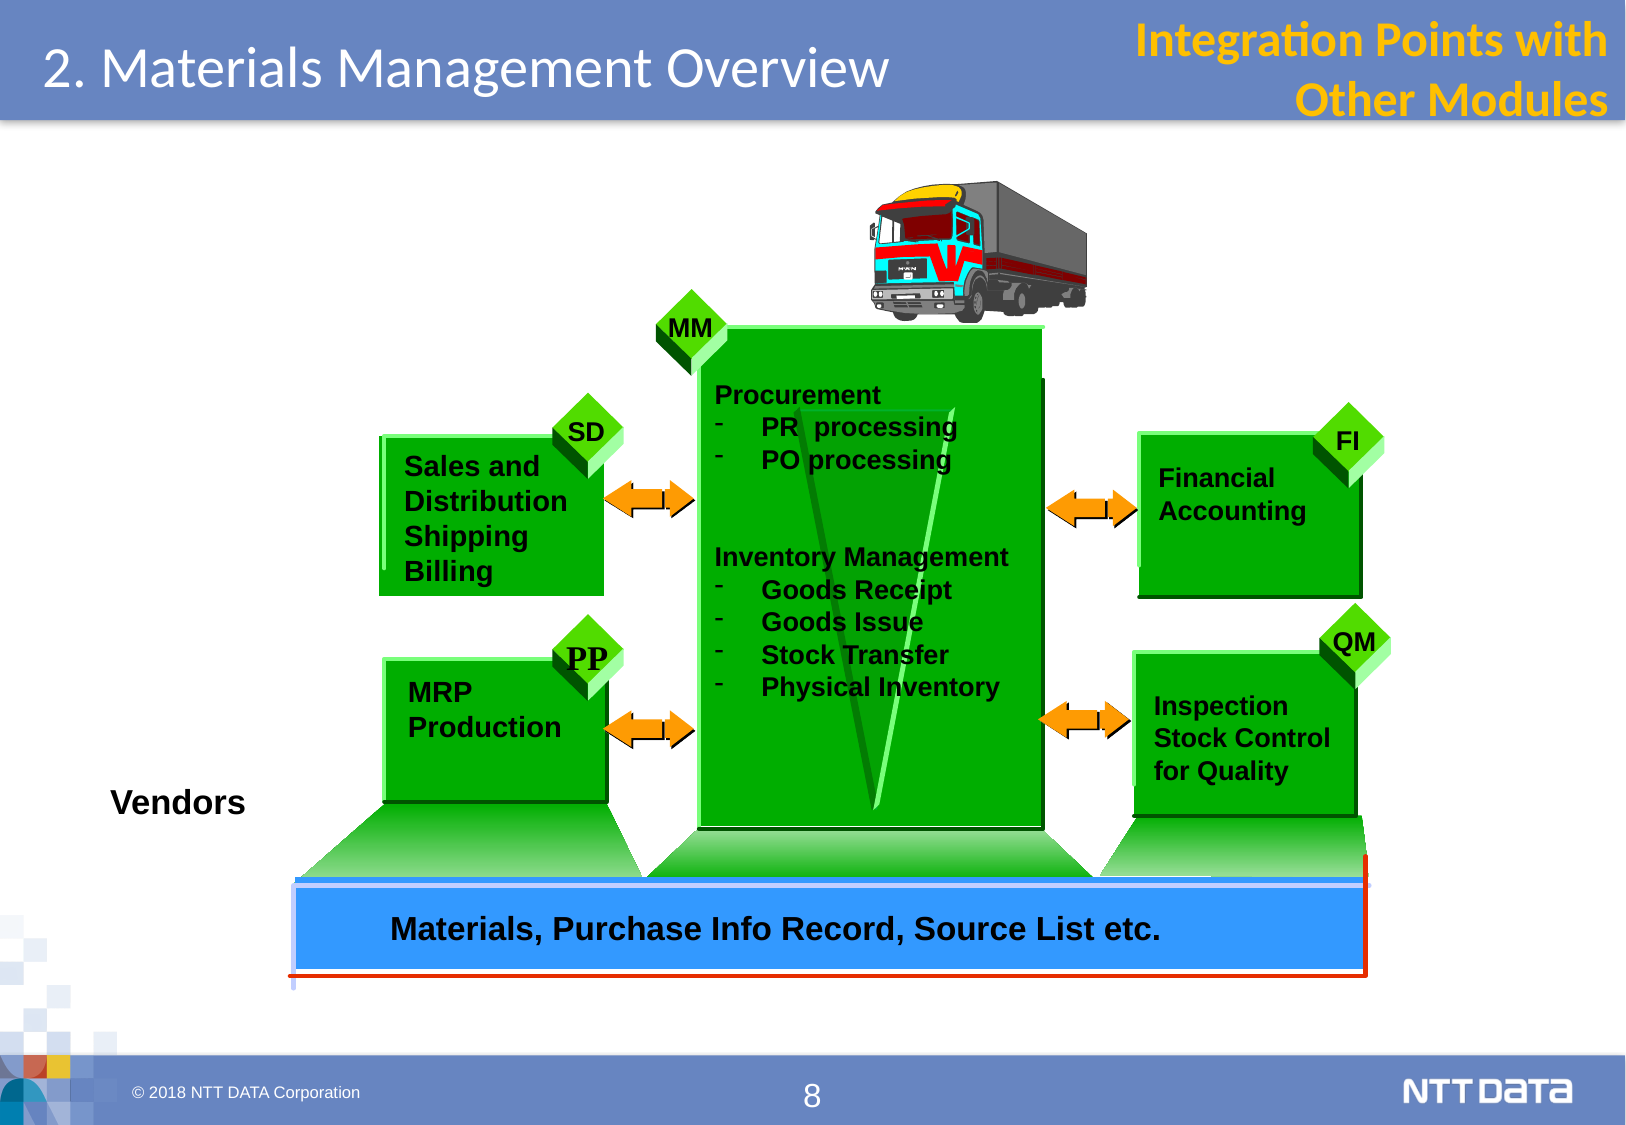

2. Materials Management Overview
Integration Points with Other Modules

MM

Procurement
PR  processing
PO processing

Inventory Management
Goods Receipt
Goods Issue
Stock Transfer
Physical Inventory

SD

FI

Sales and
Distribution
Shipping
Billing
Financial Accounting

QM

PP

MRP
Production
Inspection Stock Control for Quality

Vendors

Materials, Purchase Info Record, Source List etc.